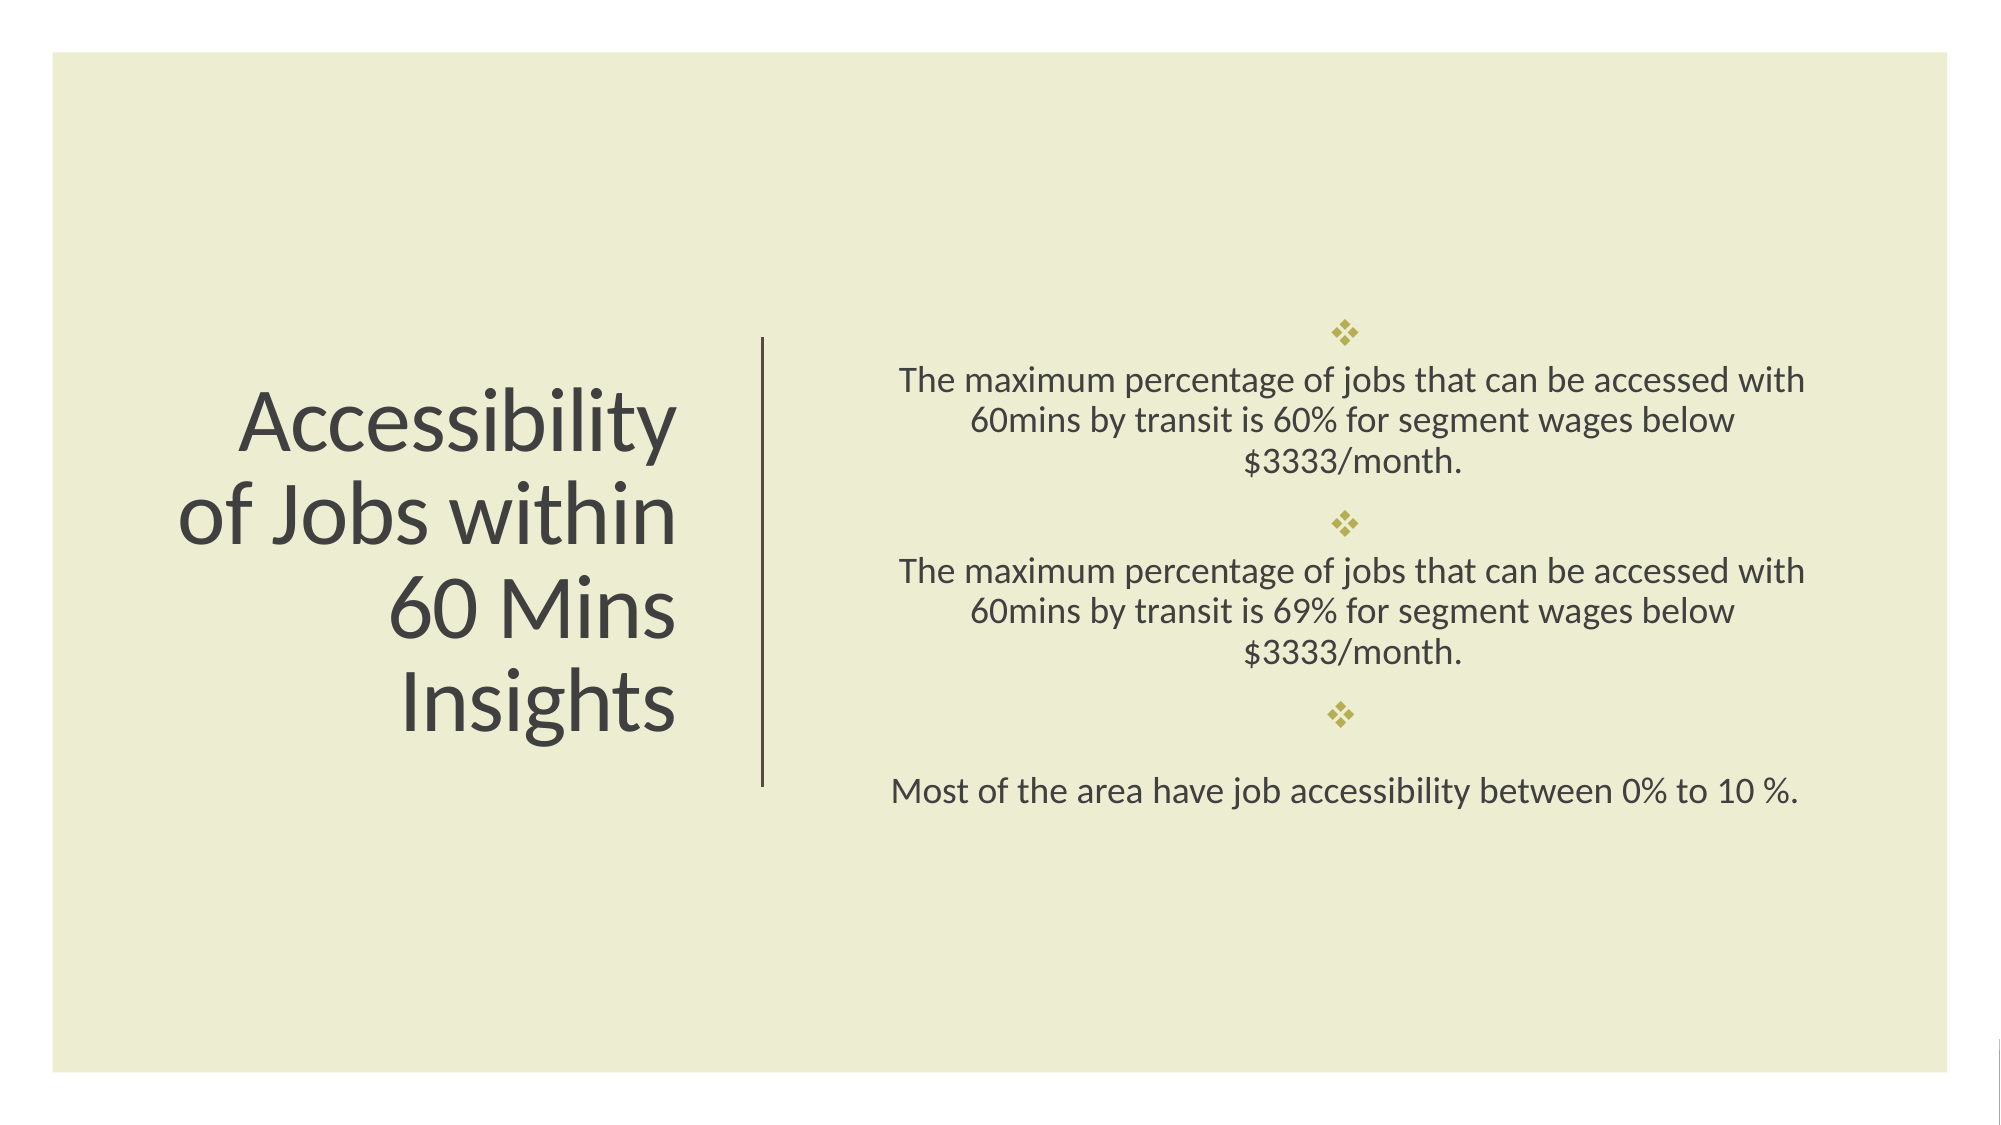

The maximum percentage of jobs that can be accessed with 60mins by transit is 60% for segment wages below $3333/month.
The maximum percentage of jobs that can be accessed with 60mins by transit is 69% for segment wages below $3333/month.

Most of the area have job accessibility between 0% to 10 %.

# Accessibility of Jobs within 60 Mins Insights